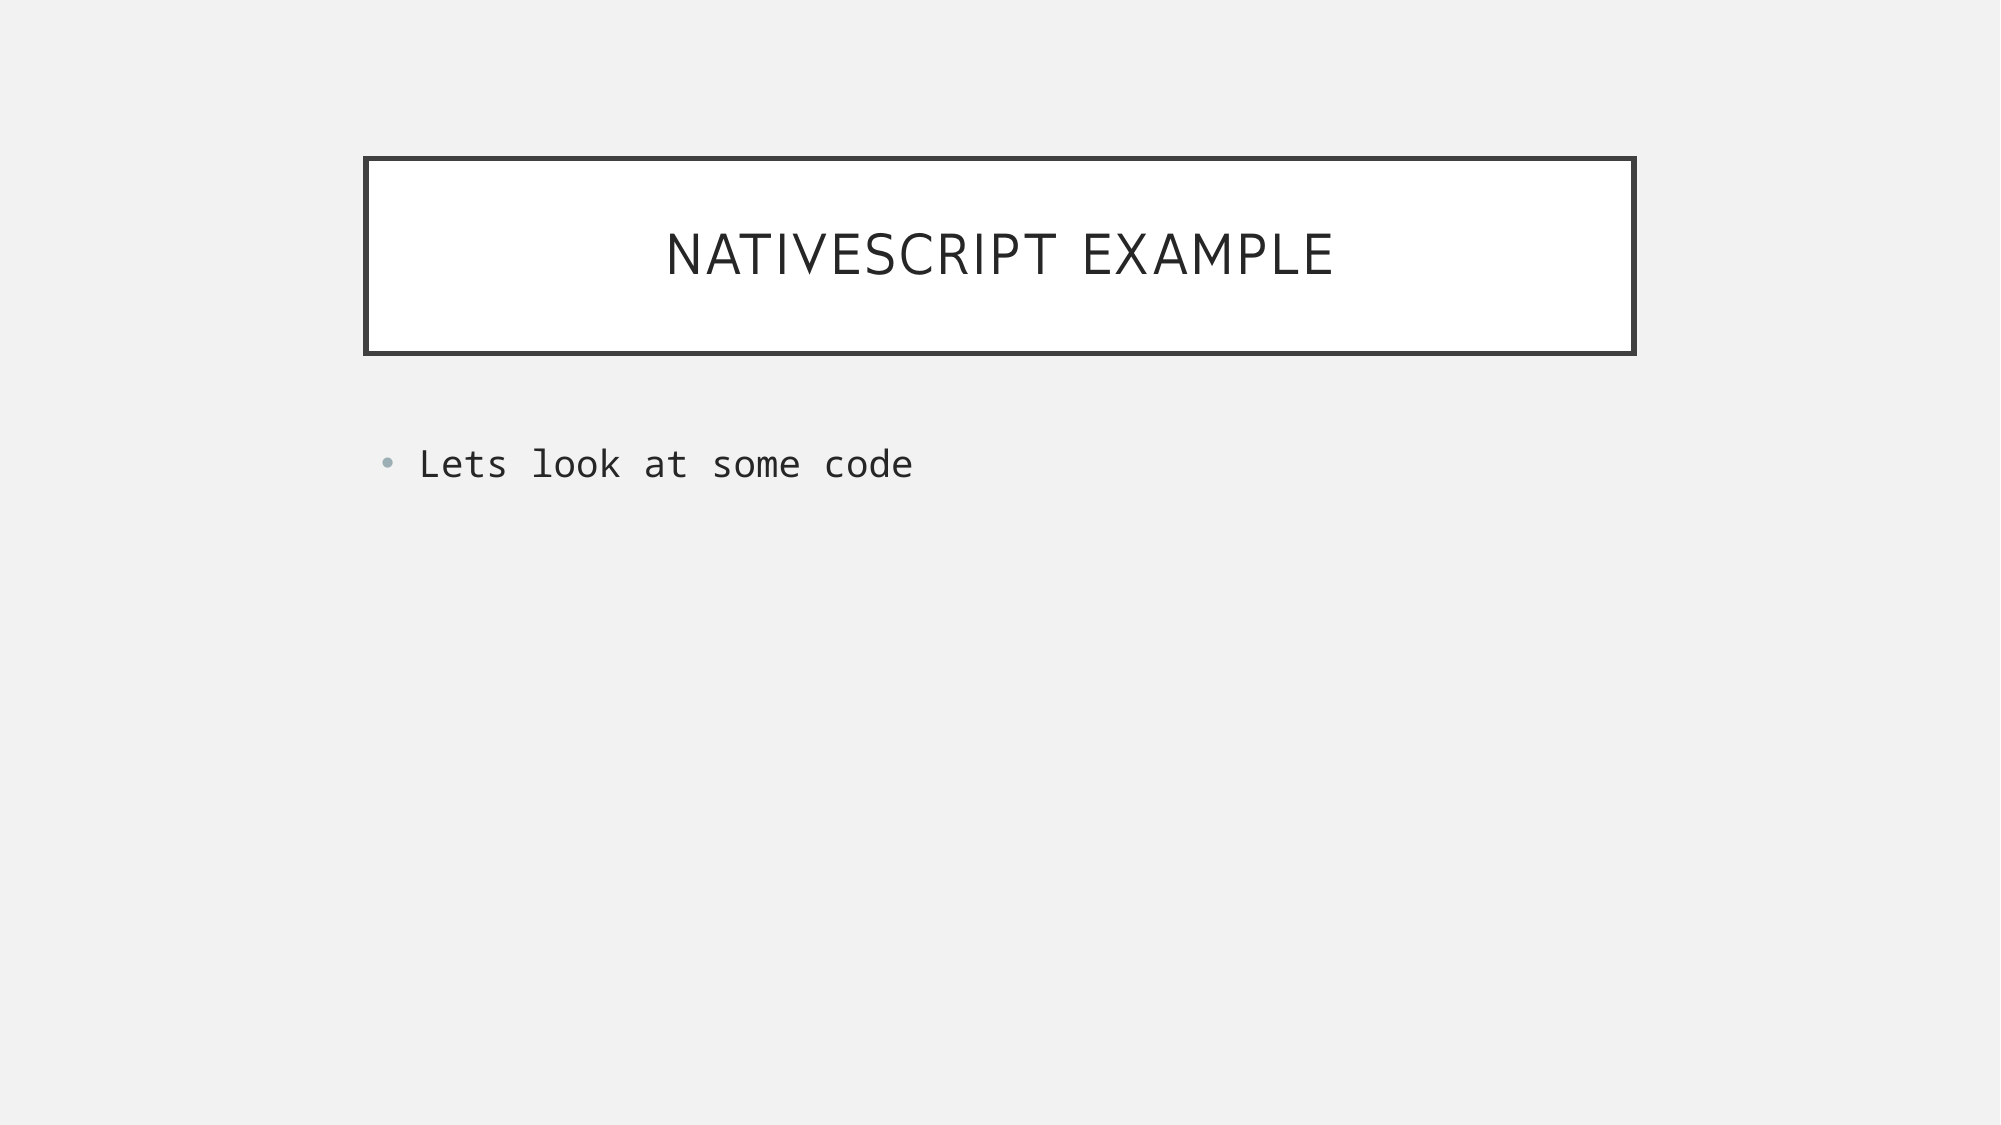

# NativeScript Example
Lets look at some code